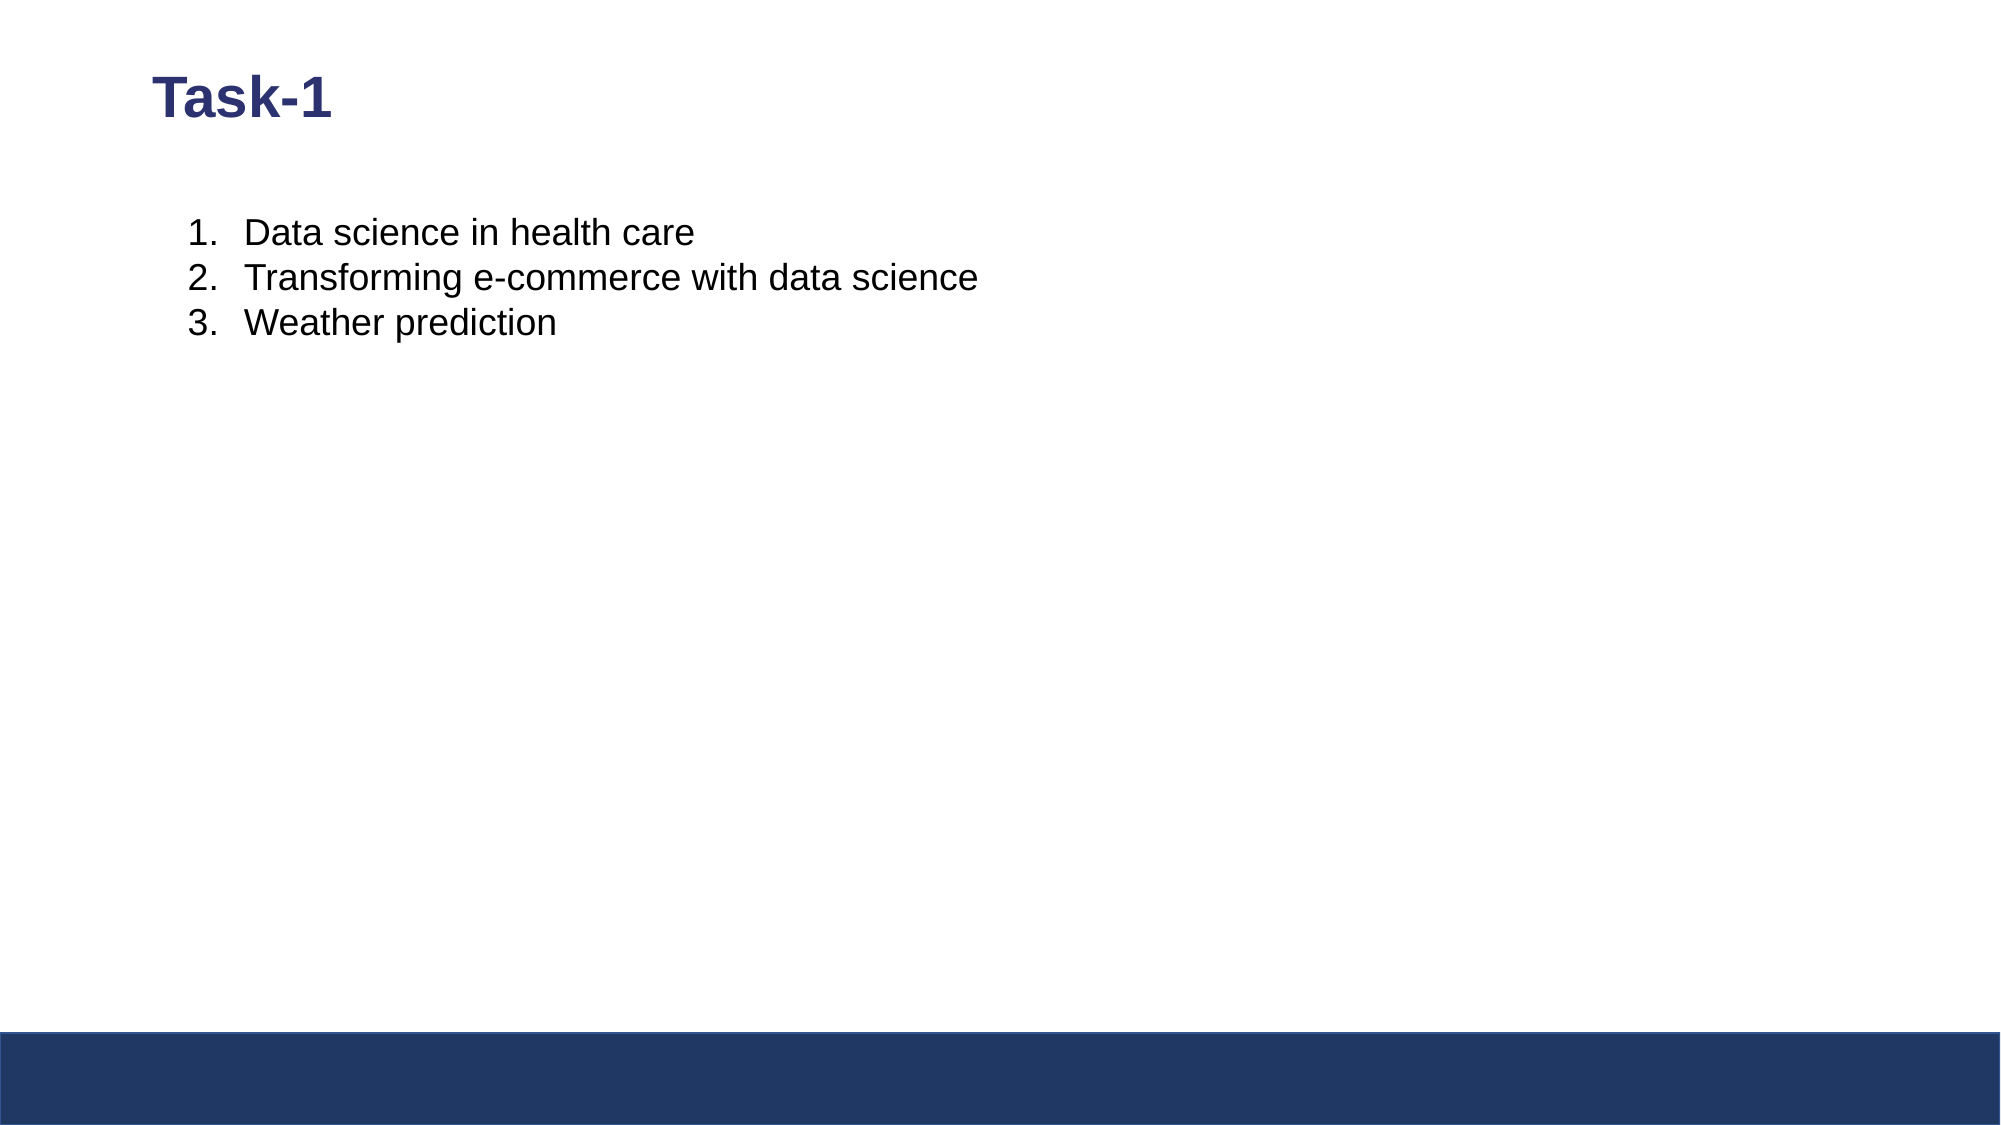

Task-1
Data science in health care
Transforming e-commerce with data science
Weather prediction
10